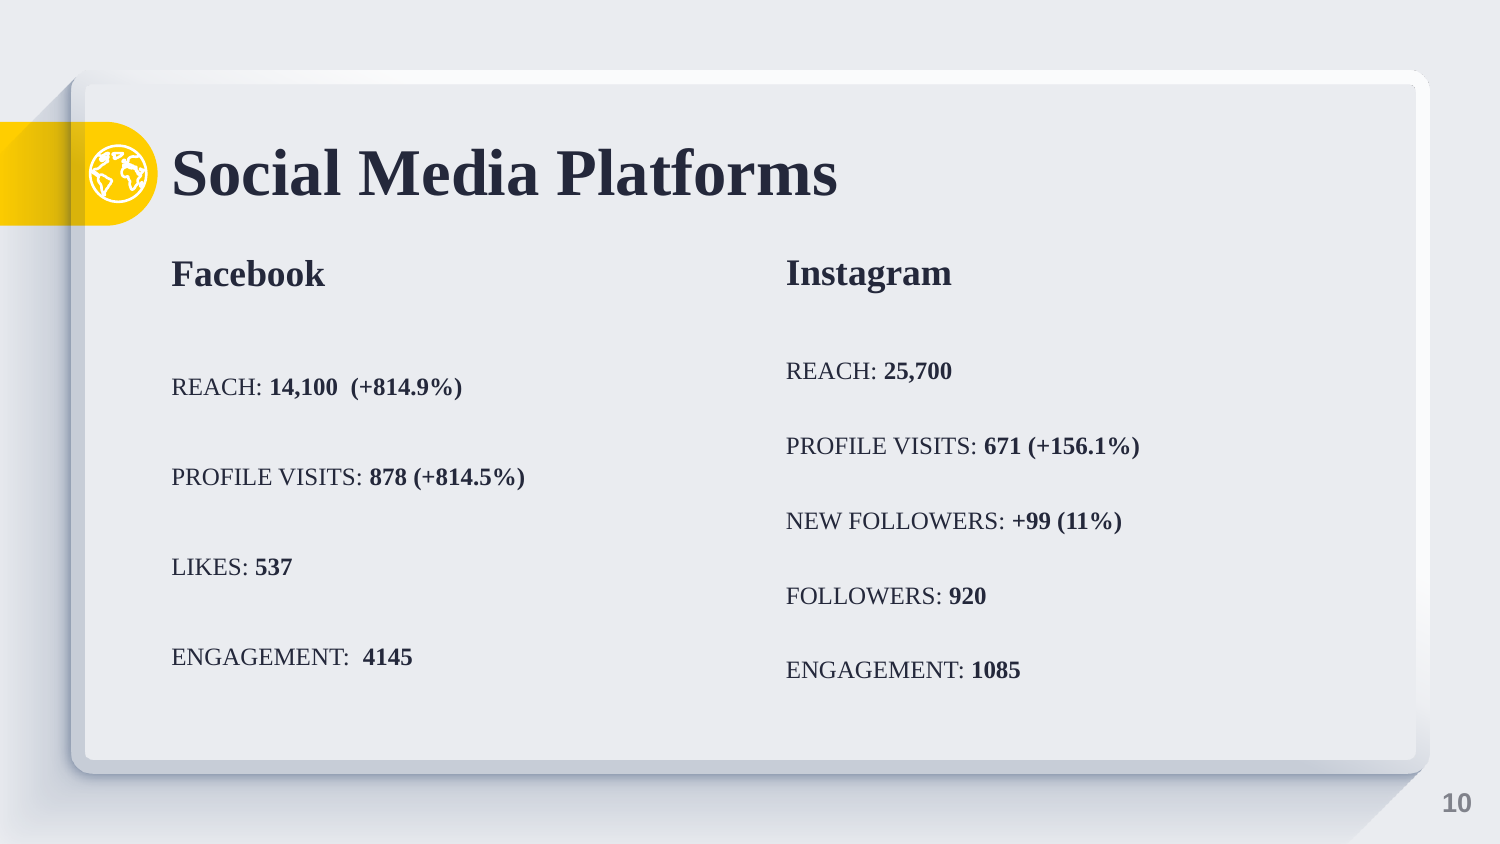

# Social Media Platforms

Instagram
REACH: 25,700                          PROFILE VISITS: 671 (+156.1%)    NEW FOLLOWERS: +99 (11%) FOLLOWERS: 920        ENGAGEMENT: 1085

Facebook
REACH: 14,100  (+814.9%)        PROFILE VISITS: 878 (+814.5%)     LIKES: 537              ENGAGEMENT:  4145
10